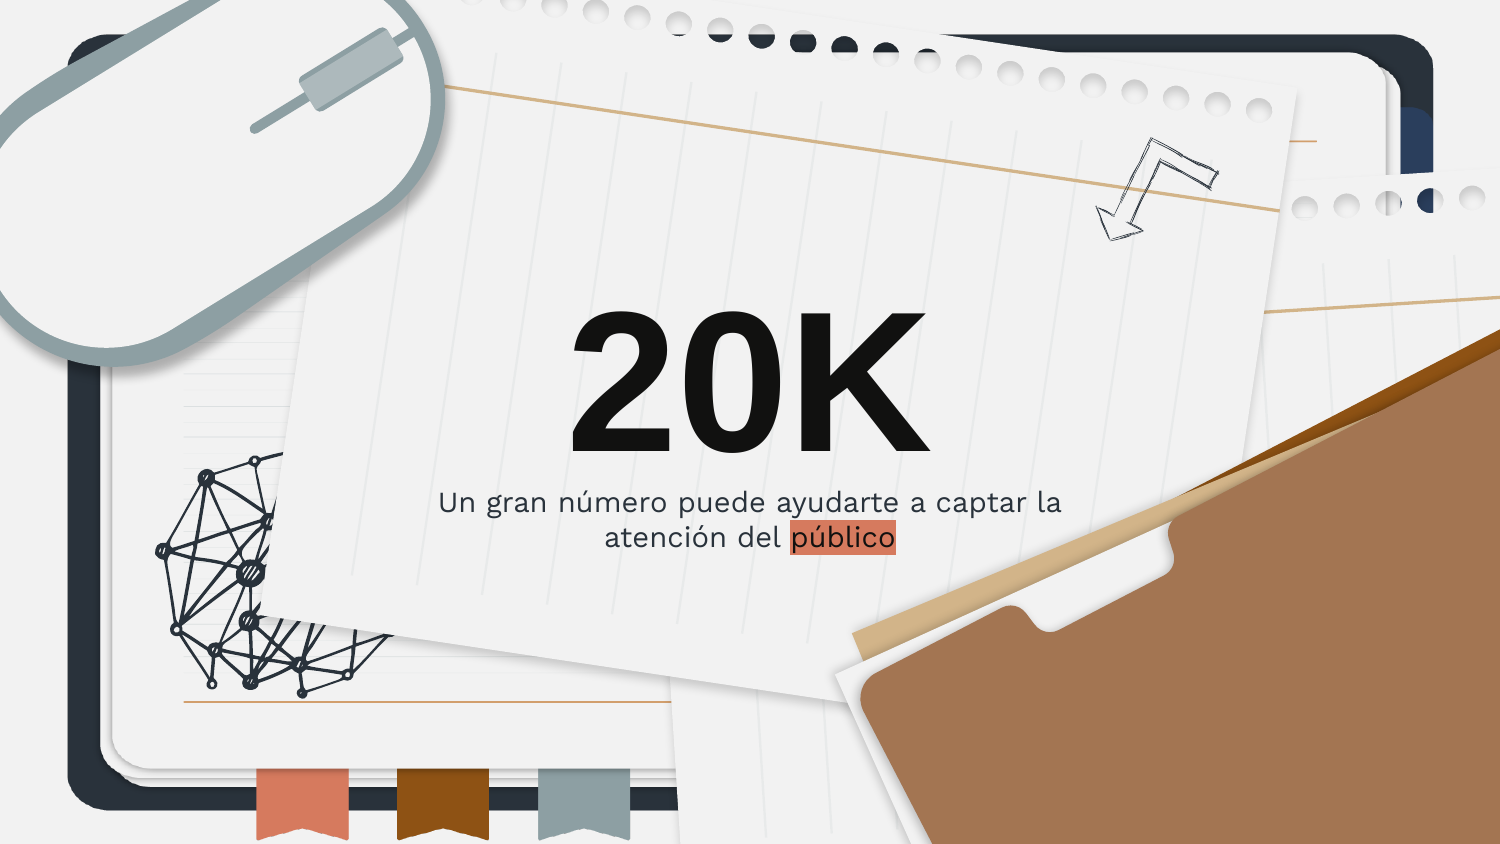

# 20K

Un gran número puede ayudarte a captar la atención del público